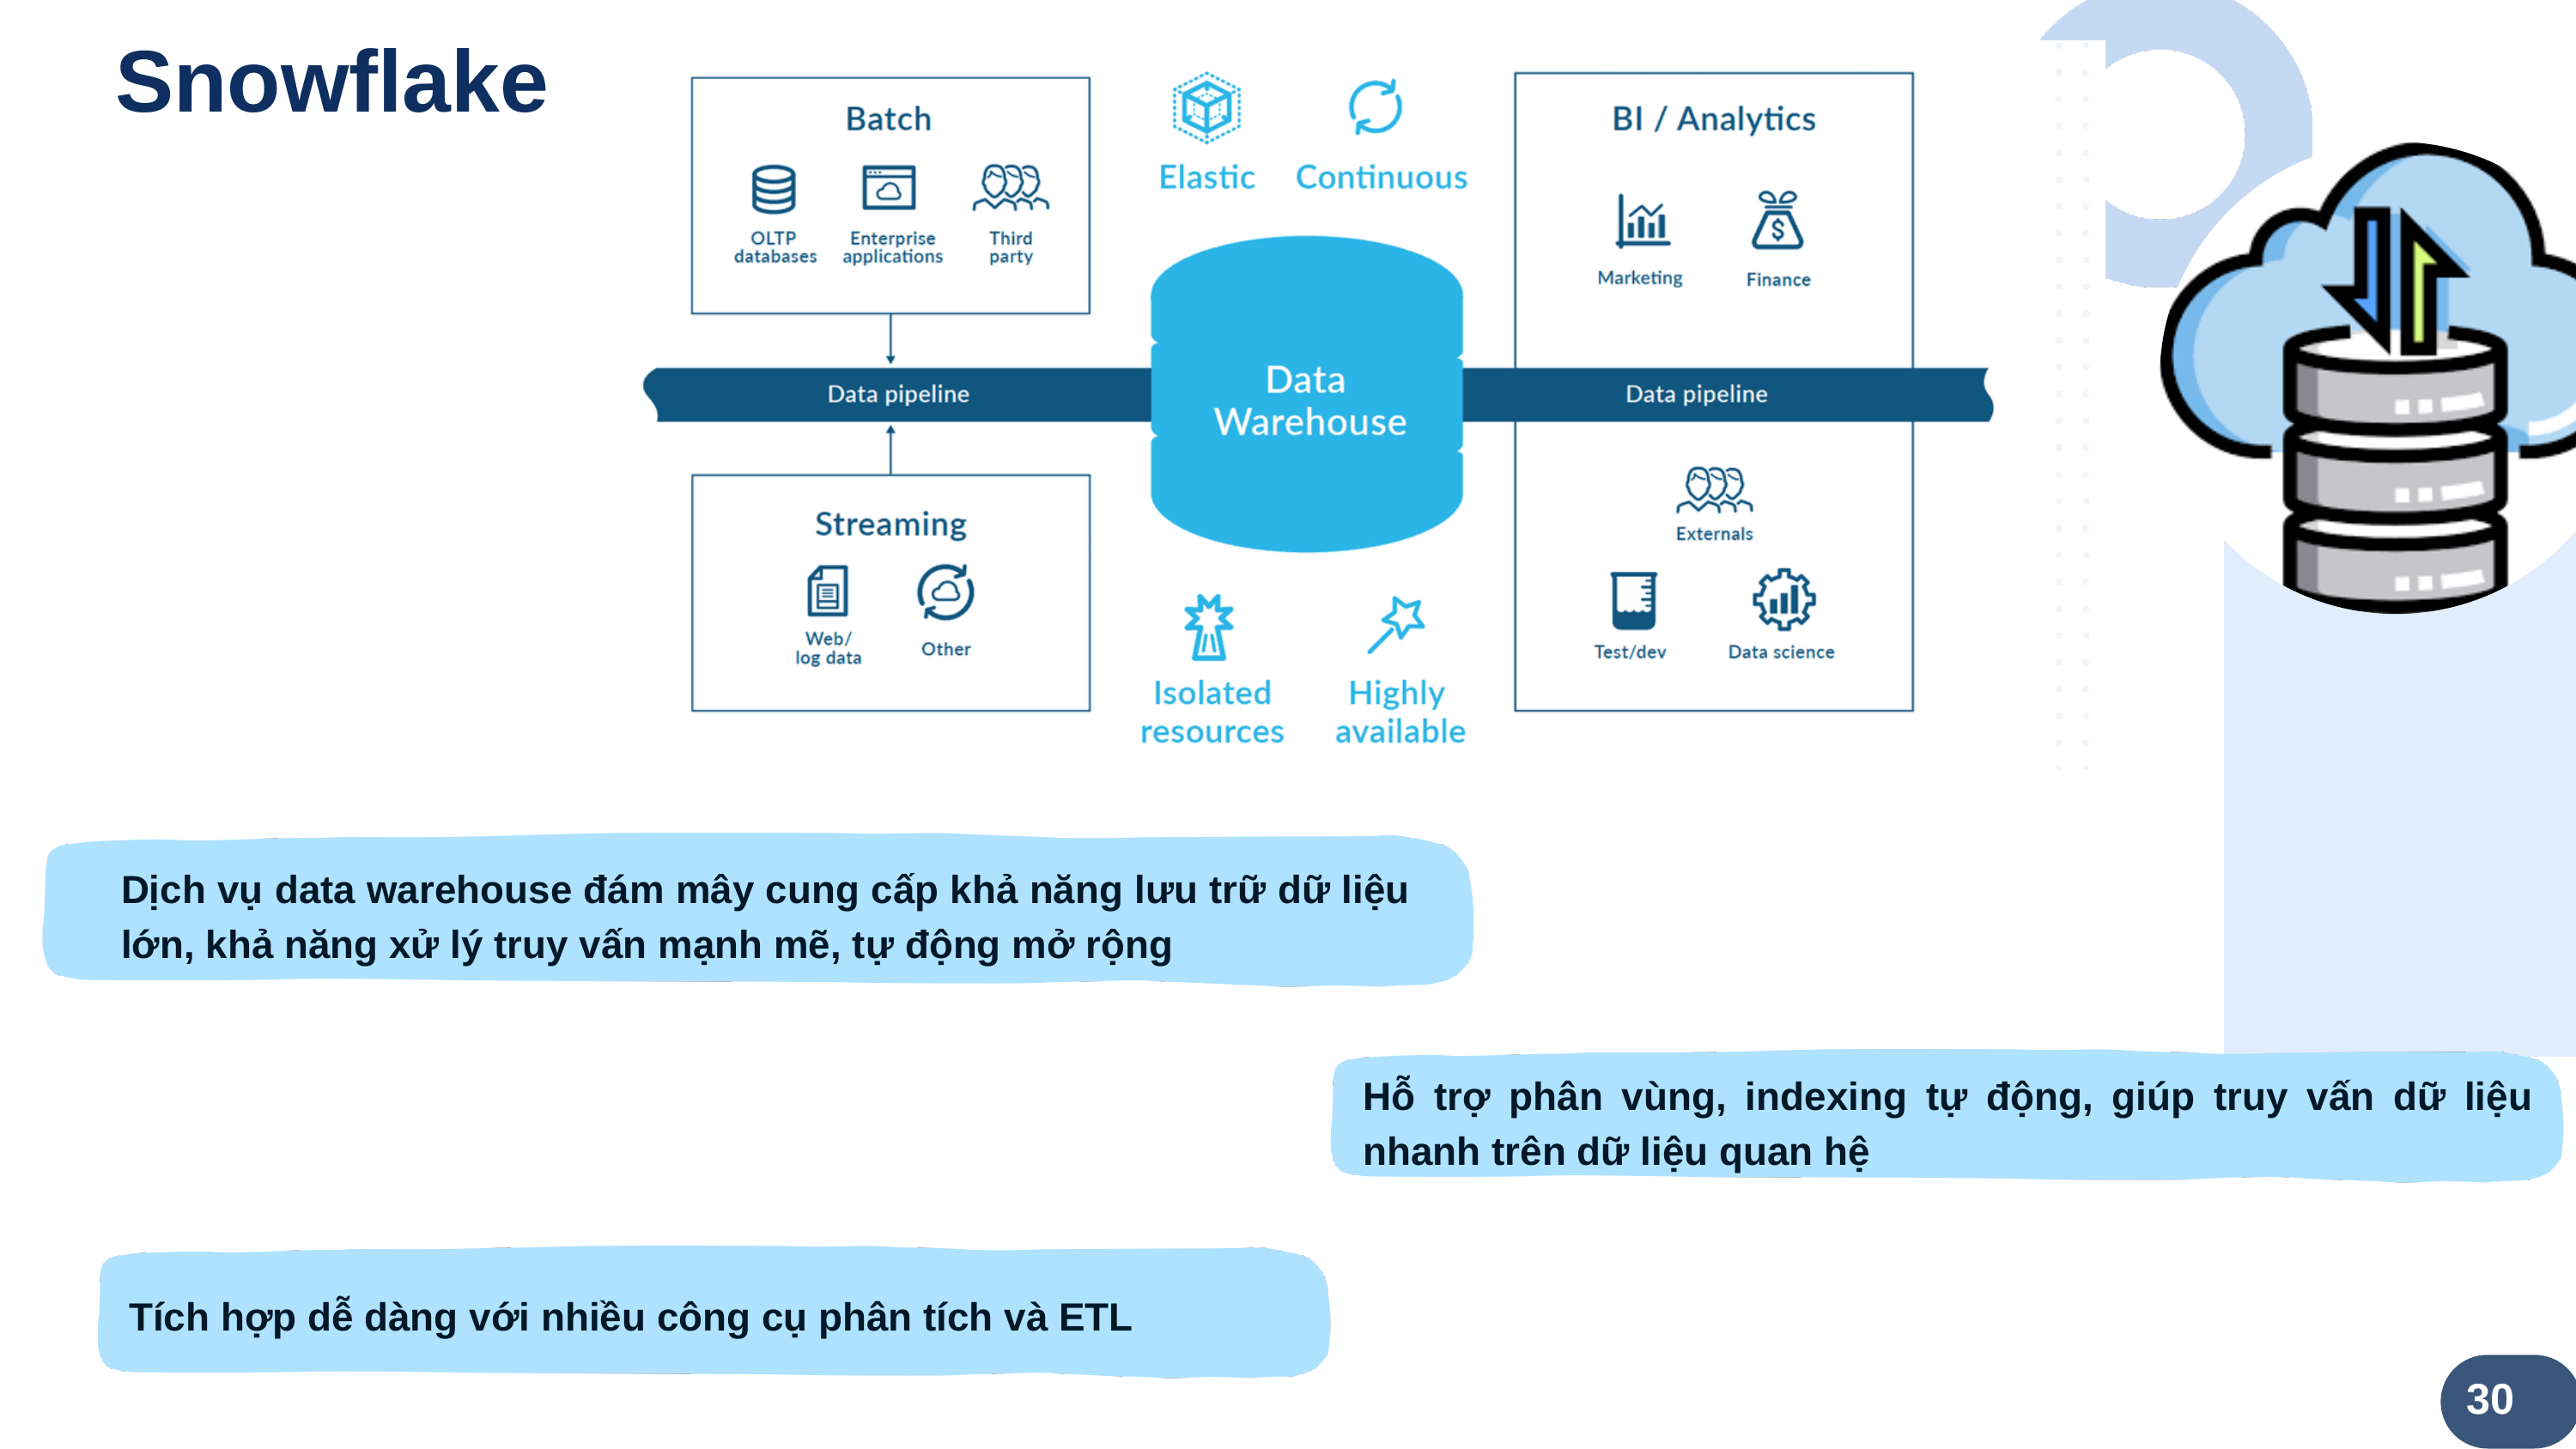

Snowflake

Dịch vụ data warehouse đám mây cung cấp khả năng lưu trữ dữ liệu lớn, khả năng xử lý truy vấn mạnh mẽ, tự động mở rộng

Hỗ trợ phân vùng, indexing tự động, giúp truy vấn dữ liệu nhanh trên dữ liệu quan hệ

Tích hợp dễ dàng với nhiều công cụ phân tích và ETL

30